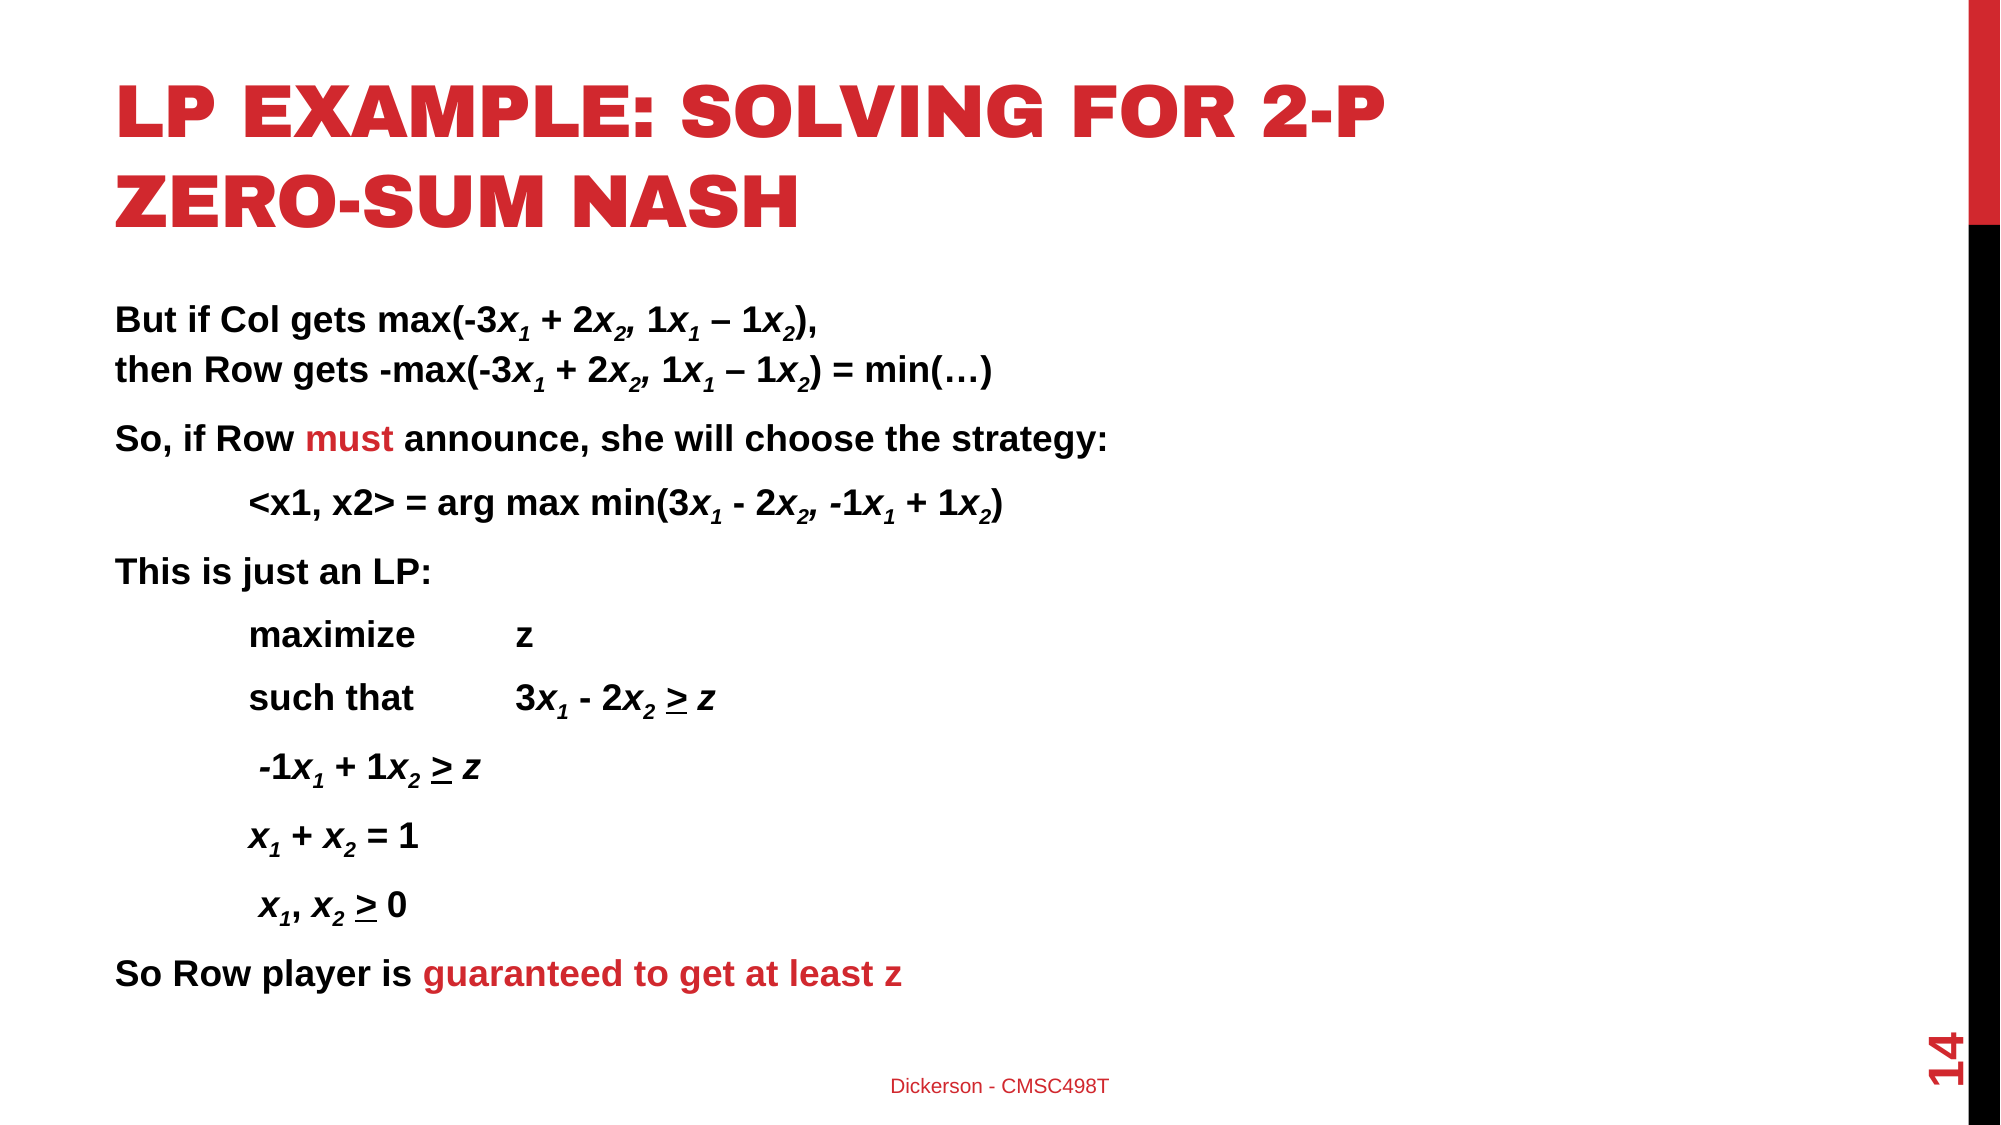

# LP Example: Solving for 2-P Zero-Sum Nash
But if Col gets max(-3x1 + 2x2, 1x1 – 1x2),
then Row gets -max(-3x1 + 2x2, 1x1 – 1x2) = min(…)
So, if Row must announce, she will choose the strategy:
	<x1, x2> = arg max min(3x1 - 2x2, -1x1 + 1x2)
This is just an LP:
	maximize	z
	such that	3x1 - 2x2 > z
			 -1x1 + 1x2 > z
			x1 + x2 = 1
			 x1, x2 > 0
So Row player is guaranteed to get at least z

14
Dickerson - CMSC498T